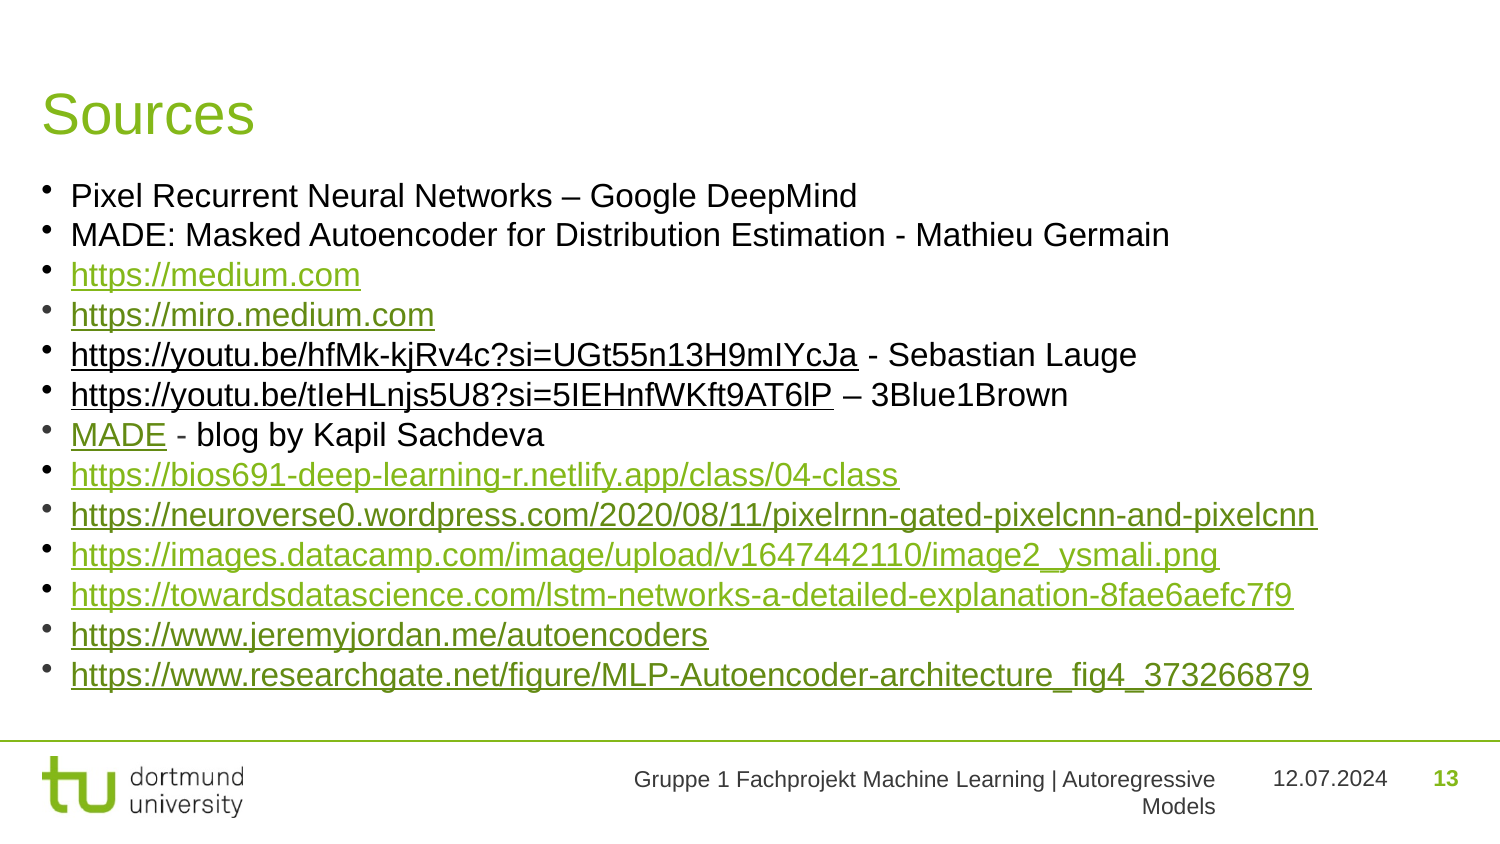

Sources
Pixel Recurrent Neural Networks – Google DeepMind
MADE: Masked Autoencoder for Distribution Estimation - Mathieu Germain
https://medium.com
https://miro.medium.com
https://youtu.be/hfMk-kjRv4c?si=UGt55n13H9mIYcJa - Sebastian Lauge
https://youtu.be/tIeHLnjs5U8?si=5IEHnfWKft9AT6lP – 3Blue1Brown
MADE - blog by Kapil Sachdeva
https://bios691-deep-learning-r.netlify.app/class/04-class
https://neuroverse0.wordpress.com/2020/08/11/pixelrnn-gated-pixelcnn-and-pixelcnn
https://images.datacamp.com/image/upload/v1647442110/image2_ysmali.png
https://towardsdatascience.com/lstm-networks-a-detailed-explanation-8fae6aefc7f9
https://www.jeremyjordan.me/autoencoders
https://www.researchgate.net/figure/MLP-Autoencoder-architecture_fig4_373266879

13
12.07.2024
Gruppe 1 Fachprojekt Machine Learning | Autoregressive Models